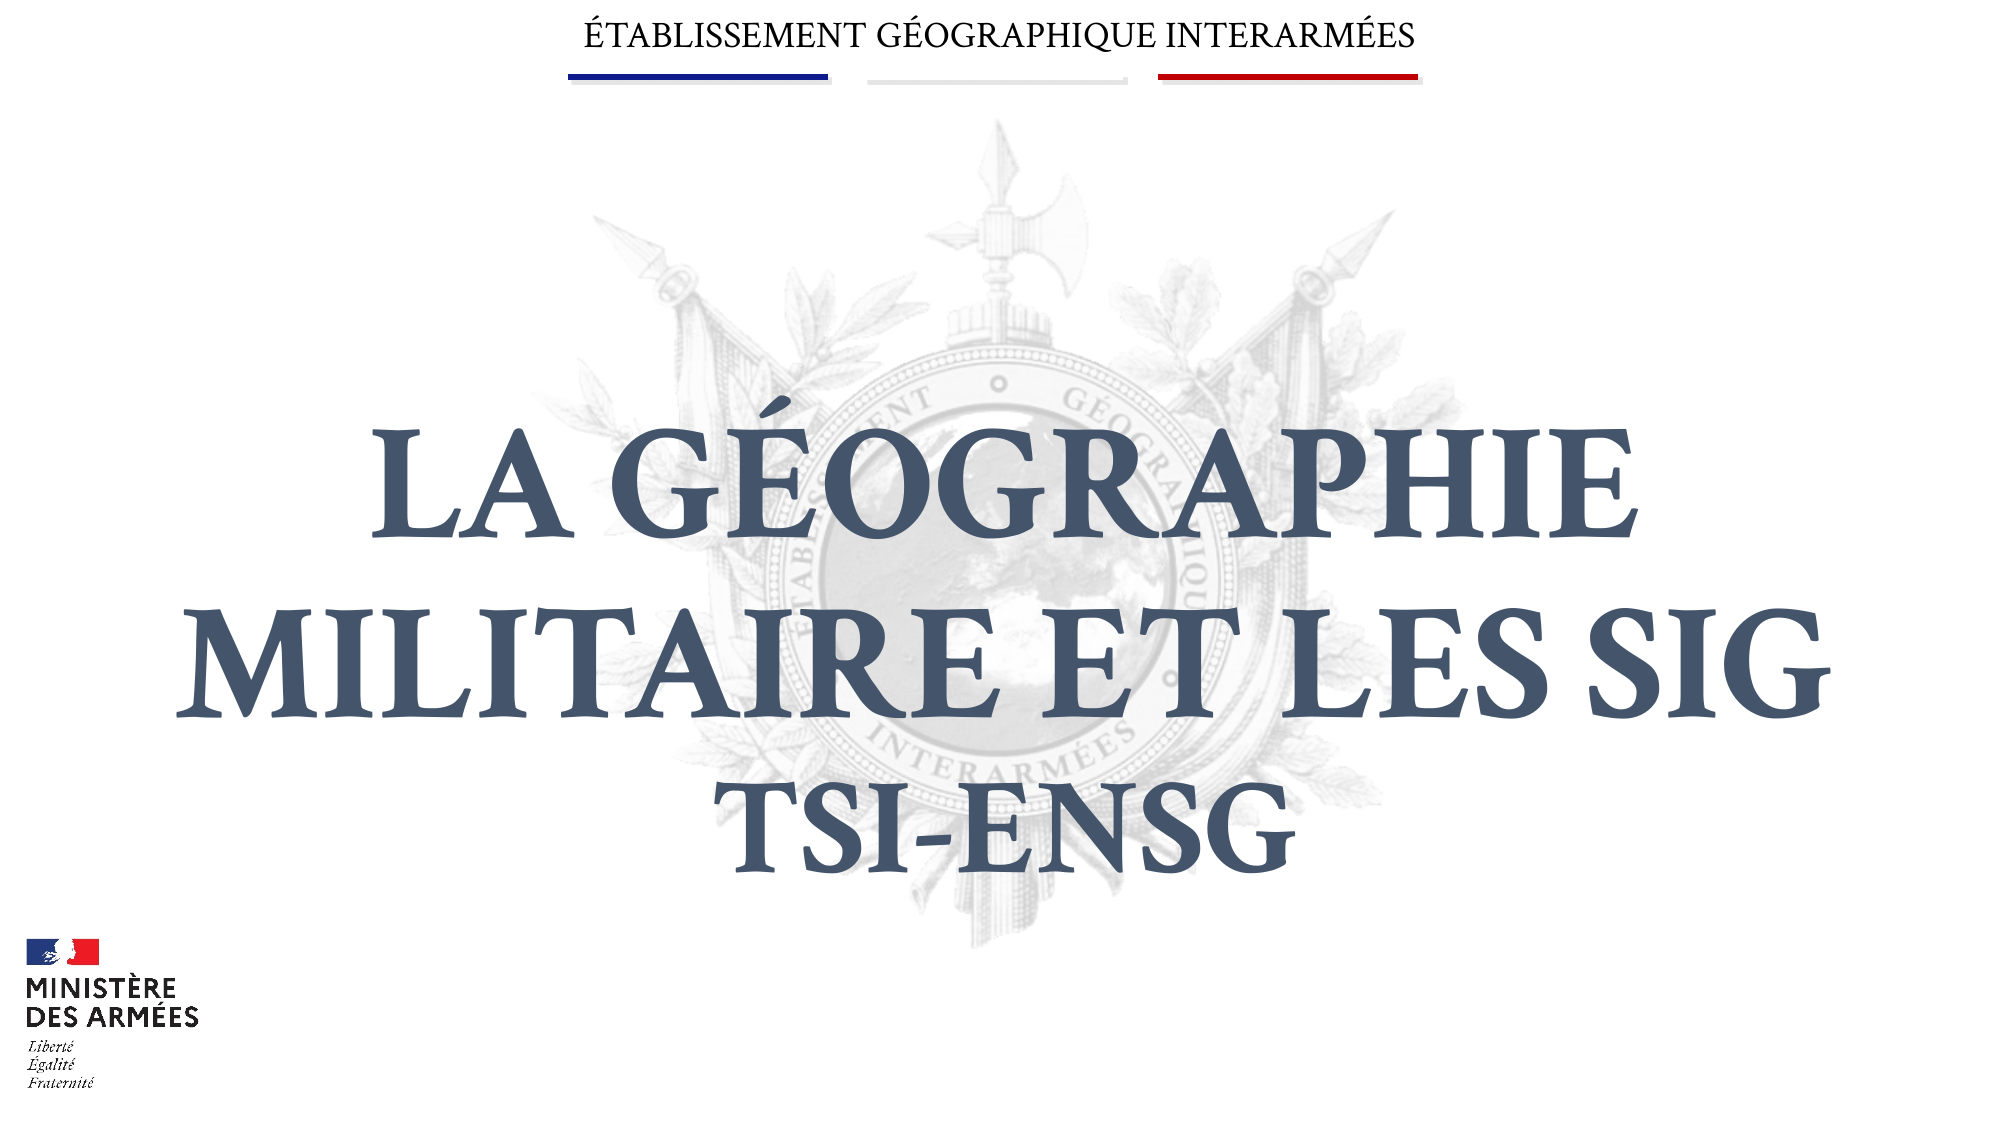

LA GÉOGRAPHIE MILITAIRE ET LES SIG
TSI-ENSG